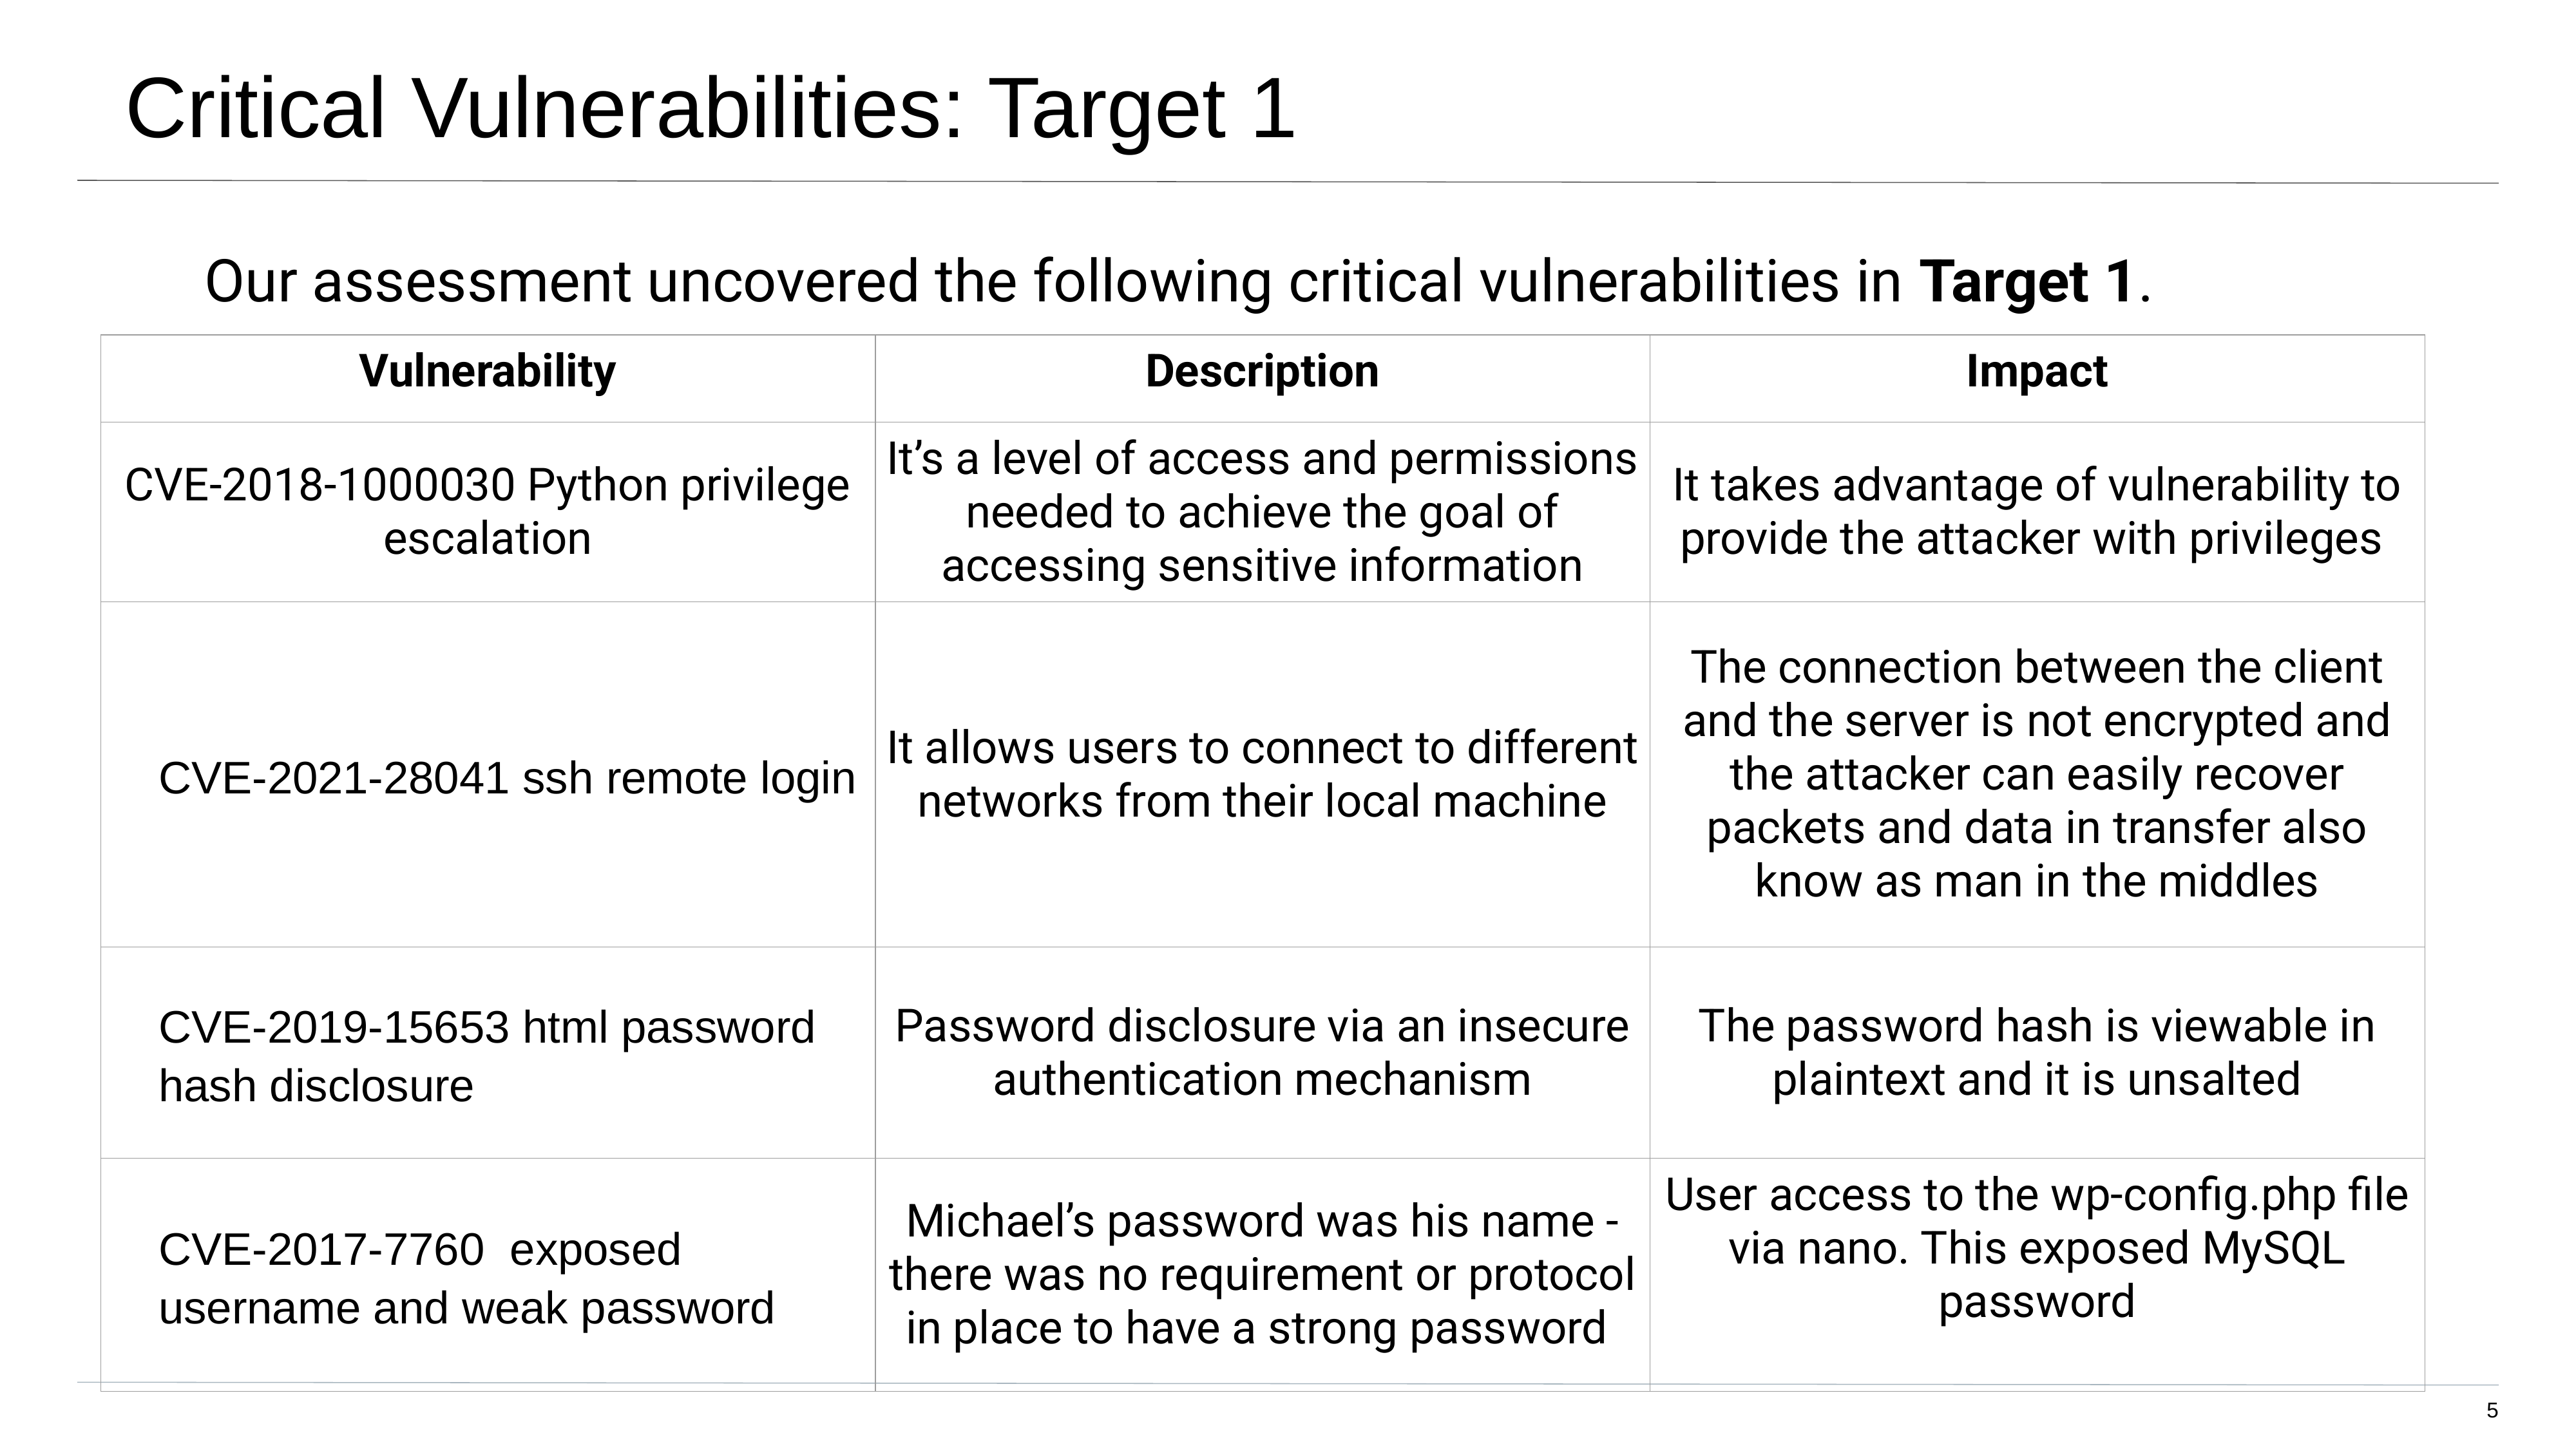

# Critical Vulnerabilities: Target 1
Our assessment uncovered the following critical vulnerabilities in Target 1.

| Vulnerability | Description | Impact |
| --- | --- | --- |
| CVE-2018-1000030 Python privilege escalation | It’s a level of access and permissions needed to achieve the goal of accessing sensitive information | It takes advantage of vulnerability to provide the attacker with privileges |
| CVE-2021-28041 ssh remote login | It allows users to connect to different networks from their local machine | The connection between the client and the server is not encrypted and the attacker can easily recover packets and data in transfer also know as man in the middles |
| CVE-2019-15653 html password hash disclosure | Password disclosure via an insecure authentication mechanism | The password hash is viewable in plaintext and it is unsalted |
| CVE-2017-7760 exposed username and weak password | Michael’s password was his name - there was no requirement or protocol in place to have a strong password | User access to the wp-config.php file via nano. This exposed MySQL password |
5